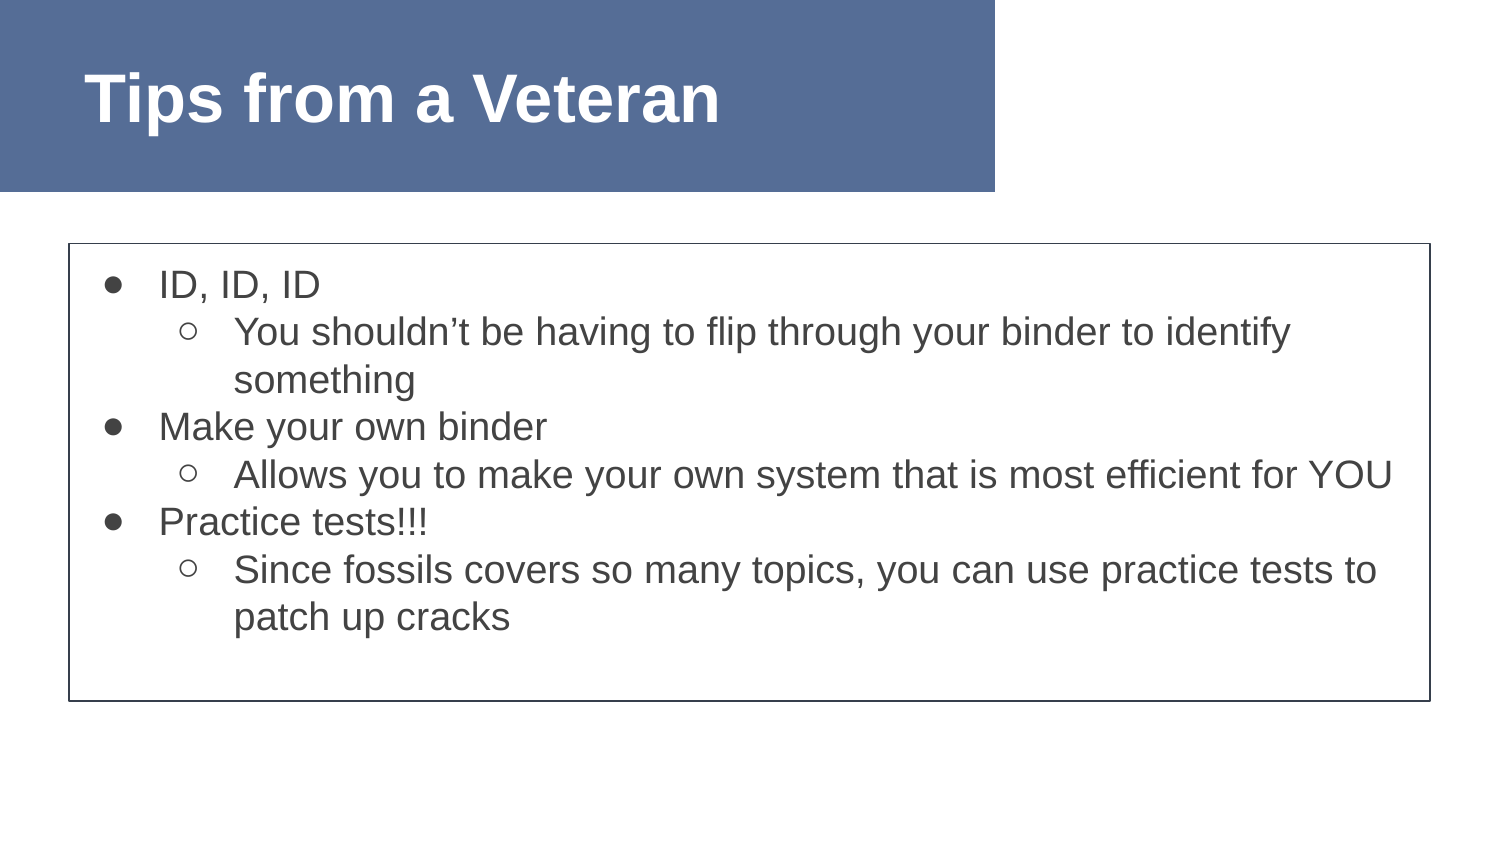

Tips from a Veteran
ID, ID, ID
You shouldn’t be having to flip through your binder to identify something
Make your own binder
Allows you to make your own system that is most efficient for YOU
Practice tests!!!
Since fossils covers so many topics, you can use practice tests to patch up cracks